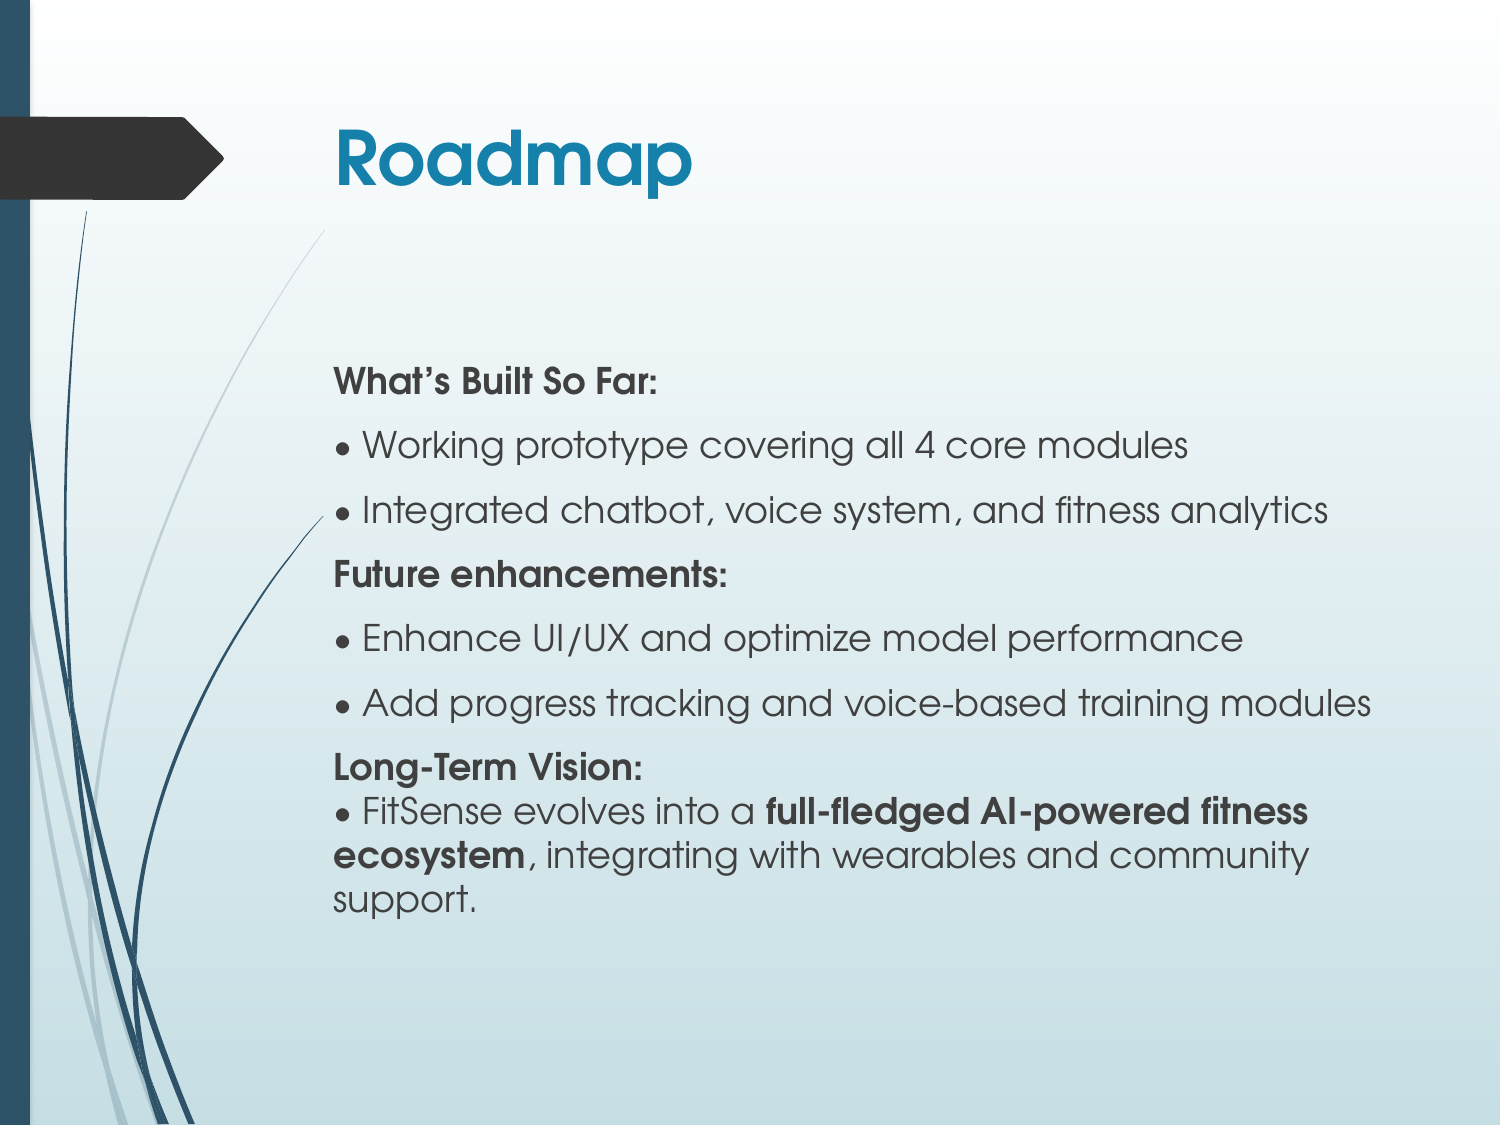

# Roadmap
What’s Built So Far:
• Working prototype covering all 4 core modules
• Integrated chatbot, voice system, and fitness analytics
Future enhancements:
• Enhance UI/UX and optimize model performance
• Add progress tracking and voice-based training modules
Long-Term Vision:
• FitSense evolves into a full-fledged AI-powered fitness ecosystem, integrating with wearables and community support.